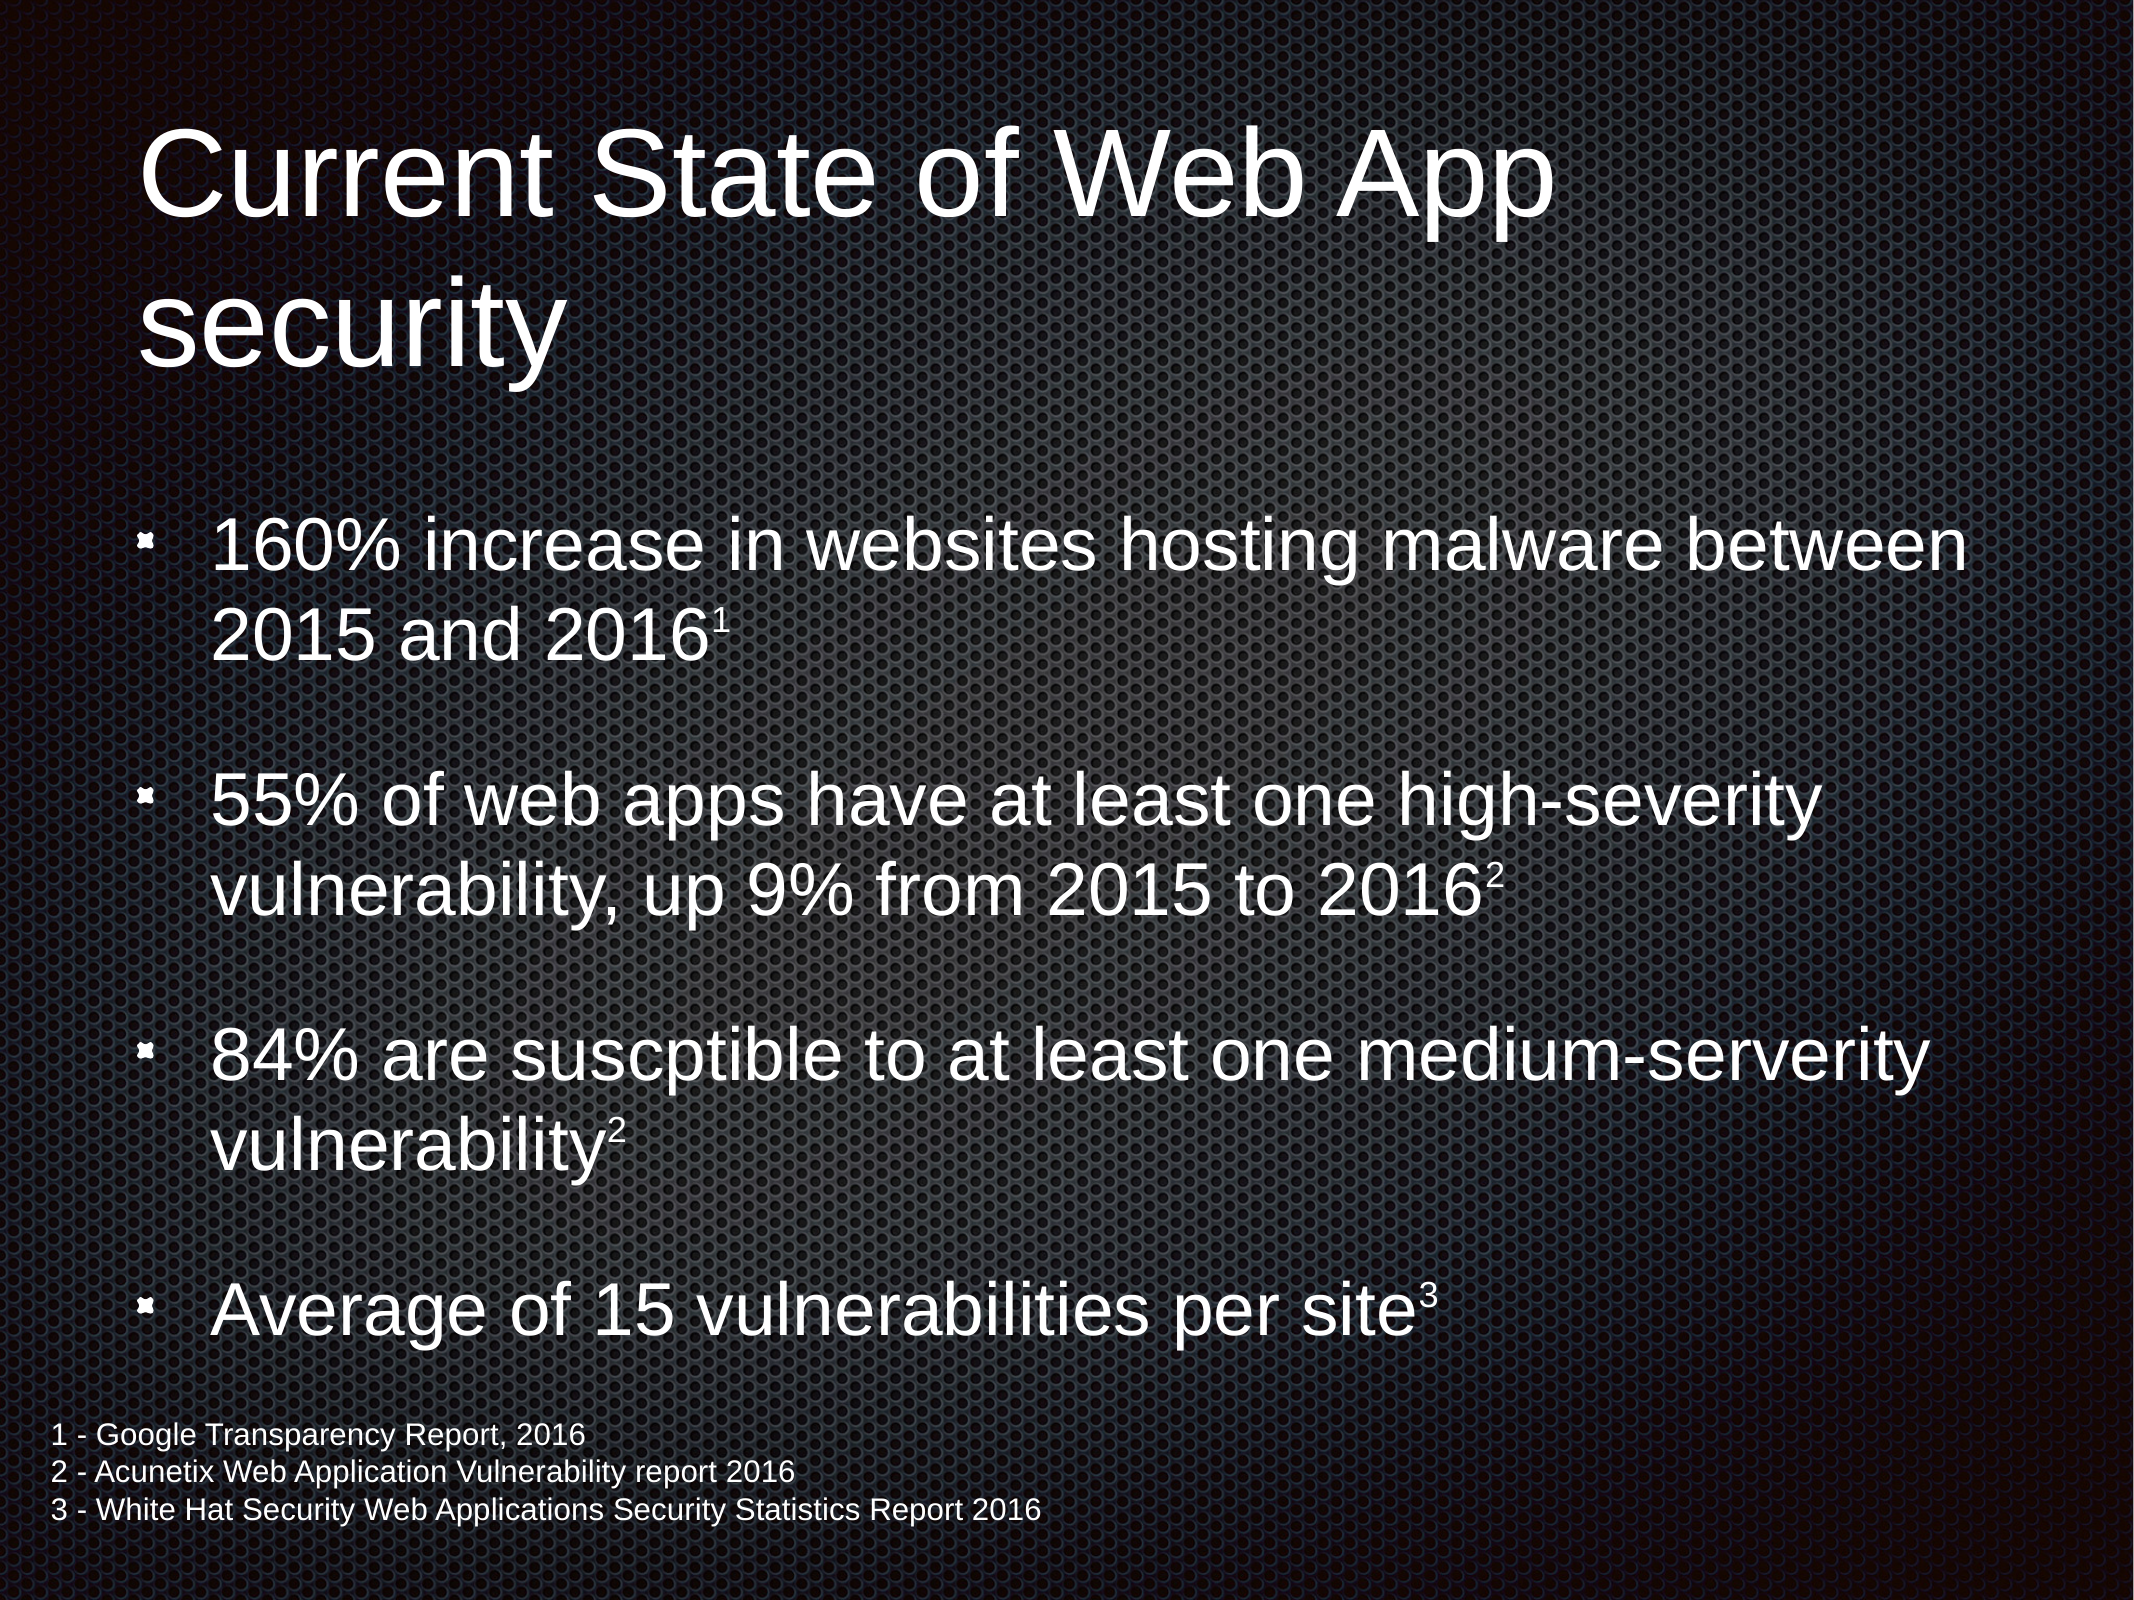

# Current State of Web App security
160% increase in websites hosting malware between 2015 and 20161
55% of web apps have at least one high-severity vulnerability, up 9% from 2015 to 20162
84% are suscptible to at least one medium-serverity vulnerability2
Average of 15 vulnerabilities per site3
1 - Google Transparency Report, 2016
2 - Acunetix Web Application Vulnerability report 2016
3 - White Hat Security Web Applications Security Statistics Report 2016